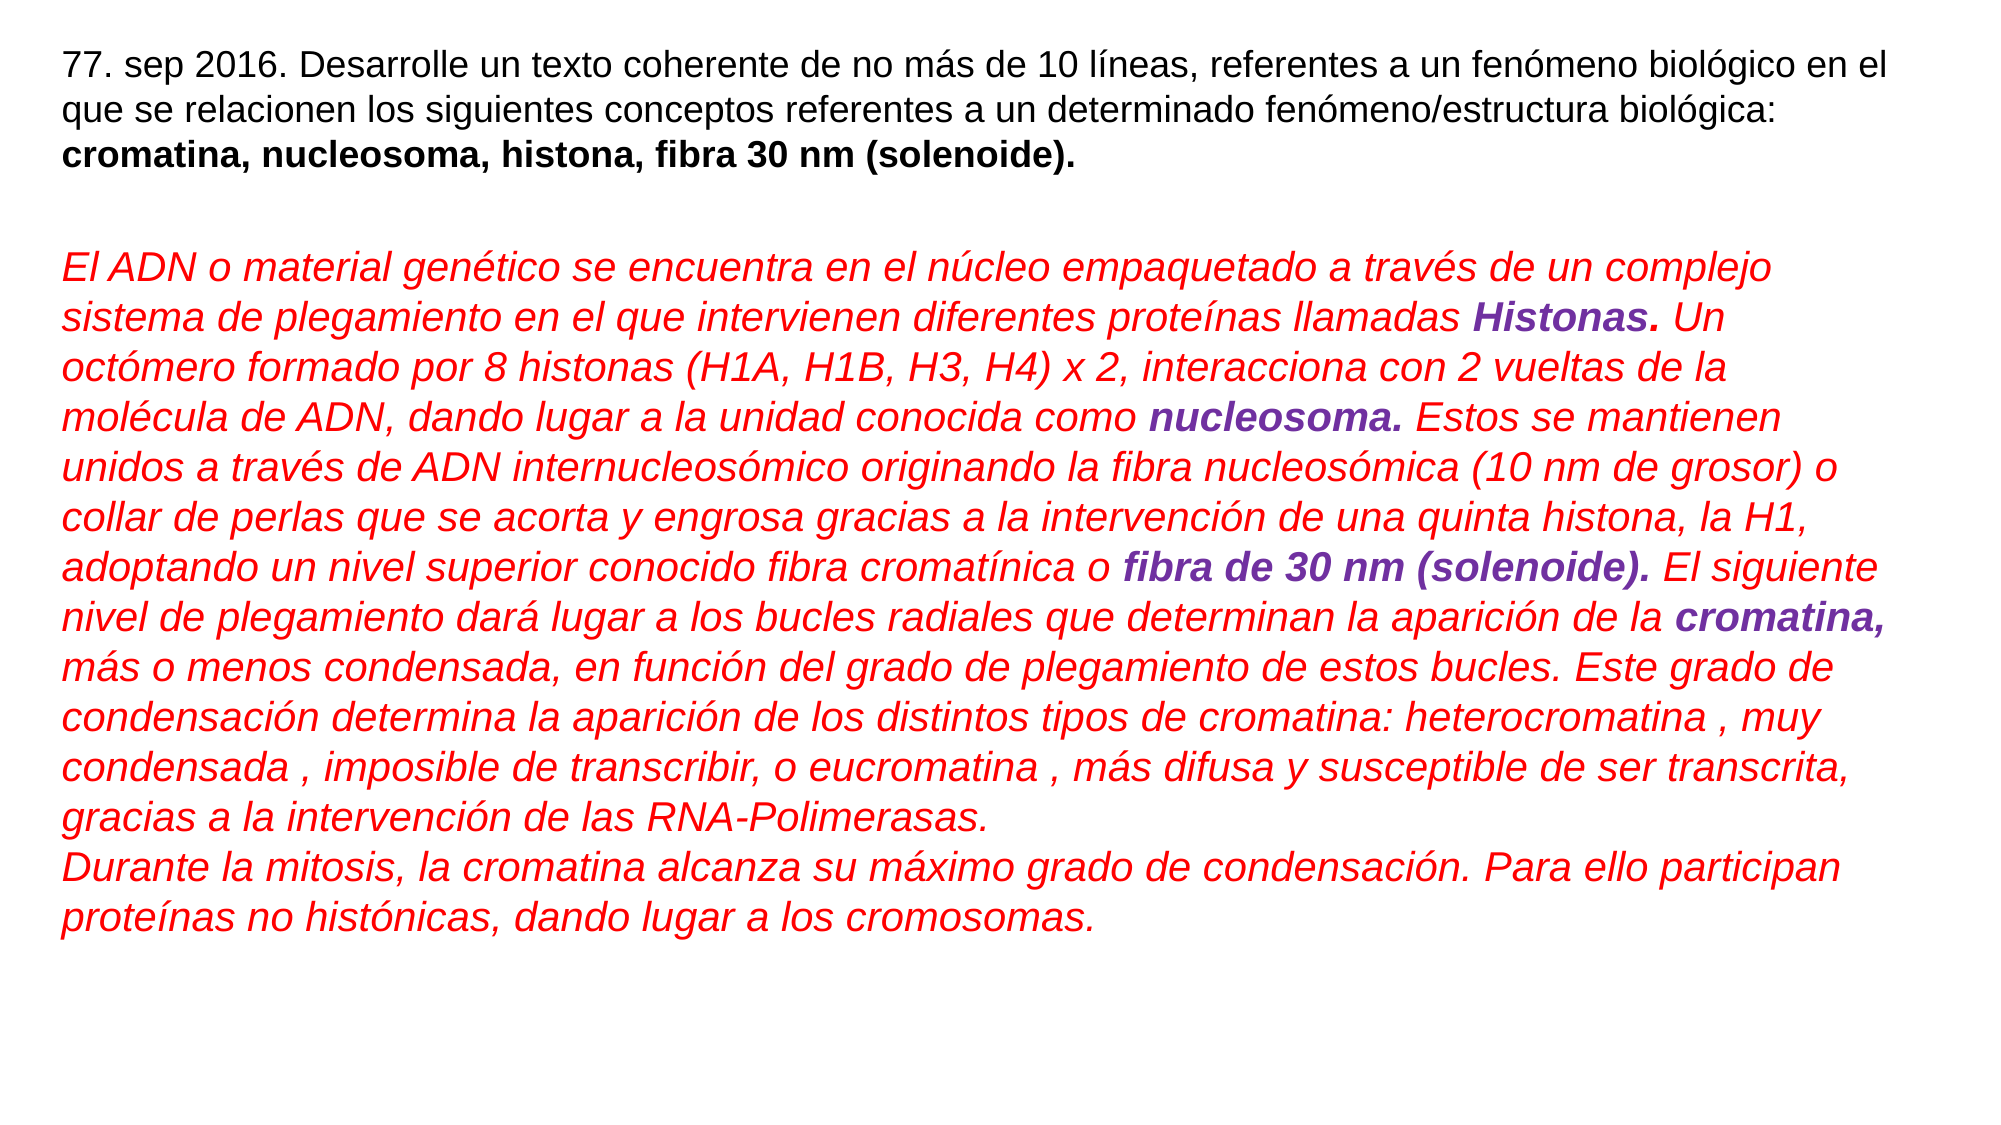

77. sep 2016. Desarrolle un texto coherente de no más de 10 líneas, referentes a un fenómeno biológico en el que se relacionen los siguientes conceptos referentes a un determinado fenómeno/estructura biológica: cromatina, nucleosoma, histona, fibra 30 nm (solenoide).
El ADN o material genético se encuentra en el núcleo empaquetado a través de un complejo sistema de plegamiento en el que intervienen diferentes proteínas llamadas Histonas. Un octómero formado por 8 histonas (H1A, H1B, H3, H4) x 2, interacciona con 2 vueltas de la molécula de ADN, dando lugar a la unidad conocida como nucleosoma. Estos se mantienen unidos a través de ADN internucleosómico originando la fibra nucleosómica (10 nm de grosor) o collar de perlas que se acorta y engrosa gracias a la intervención de una quinta histona, la H1, adoptando un nivel superior conocido fibra cromatínica o fibra de 30 nm (solenoide). El siguiente nivel de plegamiento dará lugar a los bucles radiales que determinan la aparición de la cromatina, más o menos condensada, en función del grado de plegamiento de estos bucles. Este grado de condensación determina la aparición de los distintos tipos de cromatina: heterocromatina , muy condensada , imposible de transcribir, o eucromatina , más difusa y susceptible de ser transcrita, gracias a la intervención de las RNA-Polimerasas.
Durante la mitosis, la cromatina alcanza su máximo grado de condensación. Para ello participan proteínas no histónicas, dando lugar a los cromosomas.